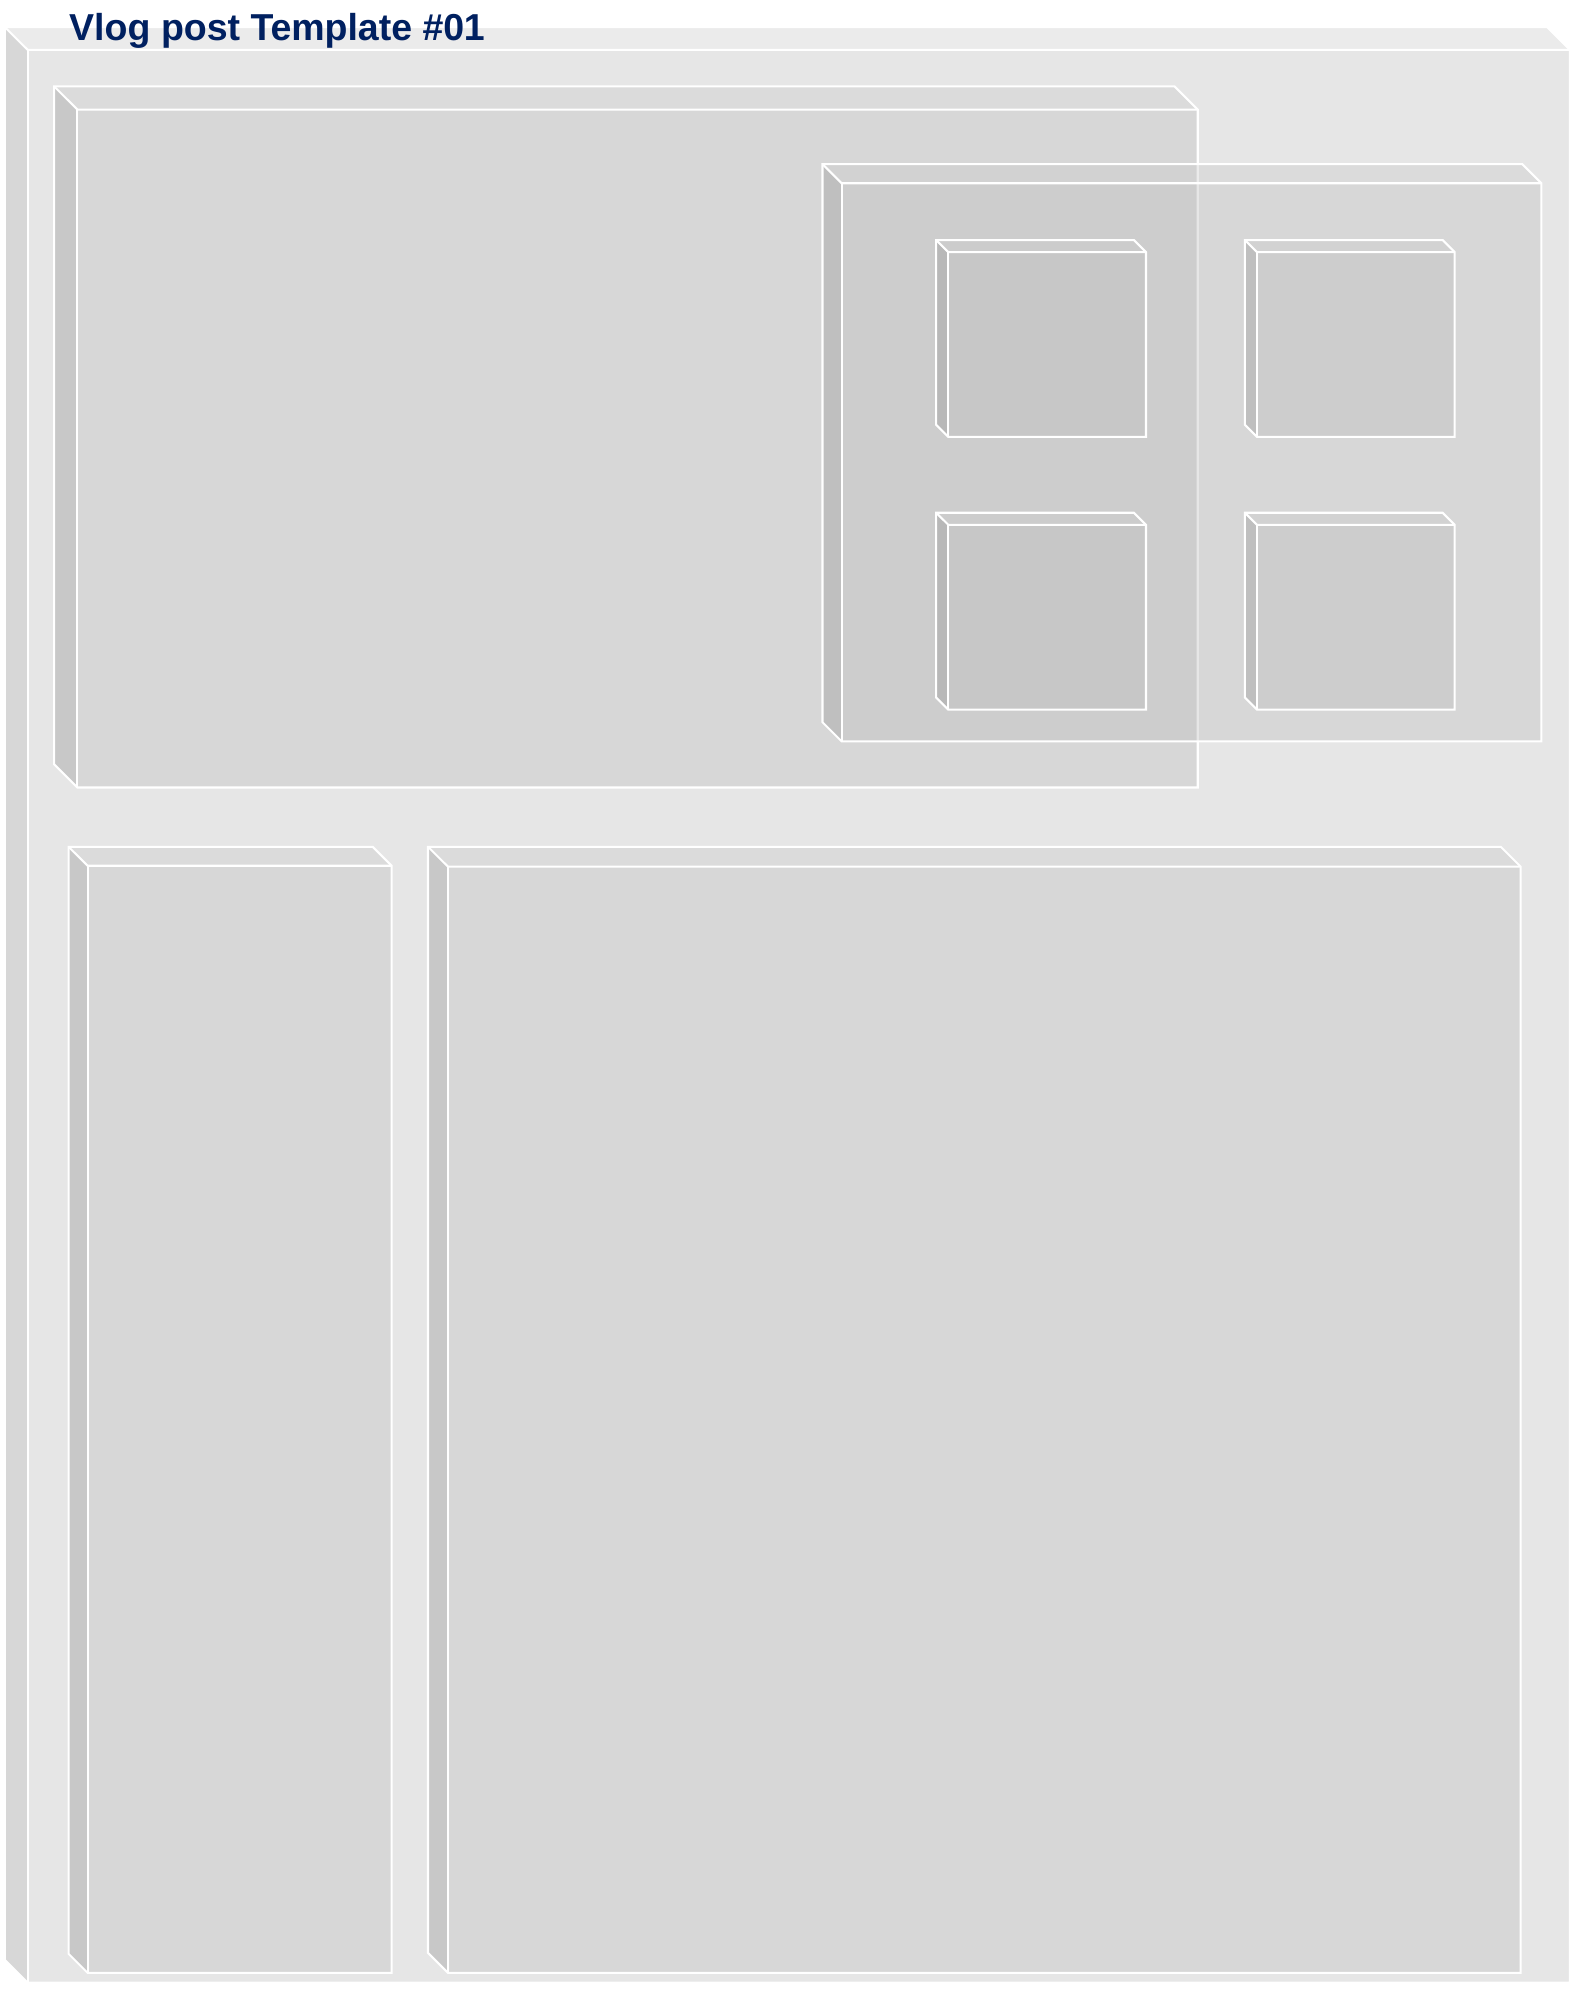

Vlog post Template #01

Personal

Δ

Contact

What to put in the content div:

We can ultimately put either a PDF file in there or a document but PDF is more ideal so it is easily searchable.

Or we can use a scrollable object. In which we can use the CSS3D object.

As we get more familiar we can even combine both.